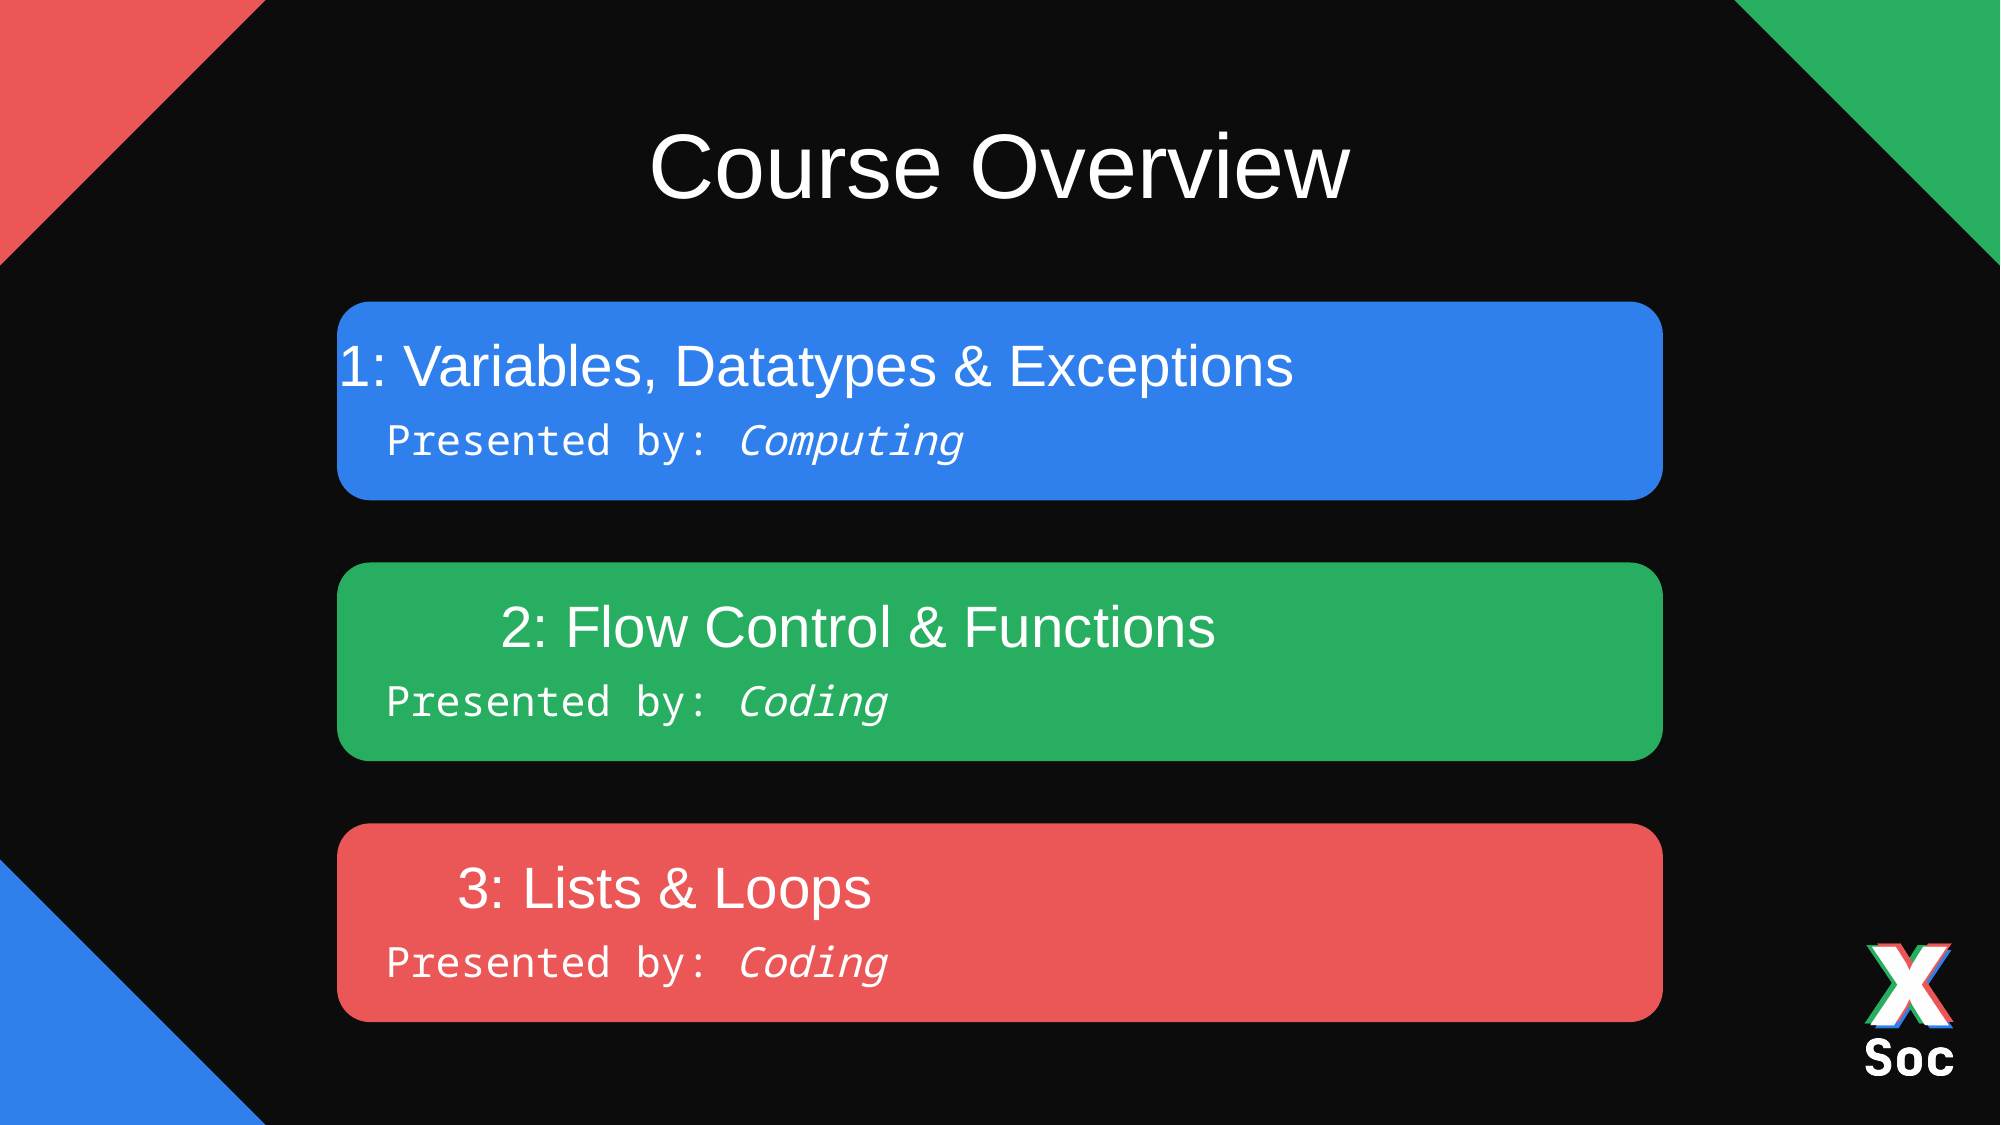

# Course Overview

1: Variables, Datatypes & Exceptions
Presented by: Computing

2: Flow Control & Functions
Presented by: Coding

3: Lists & Loops
Presented by: Coding